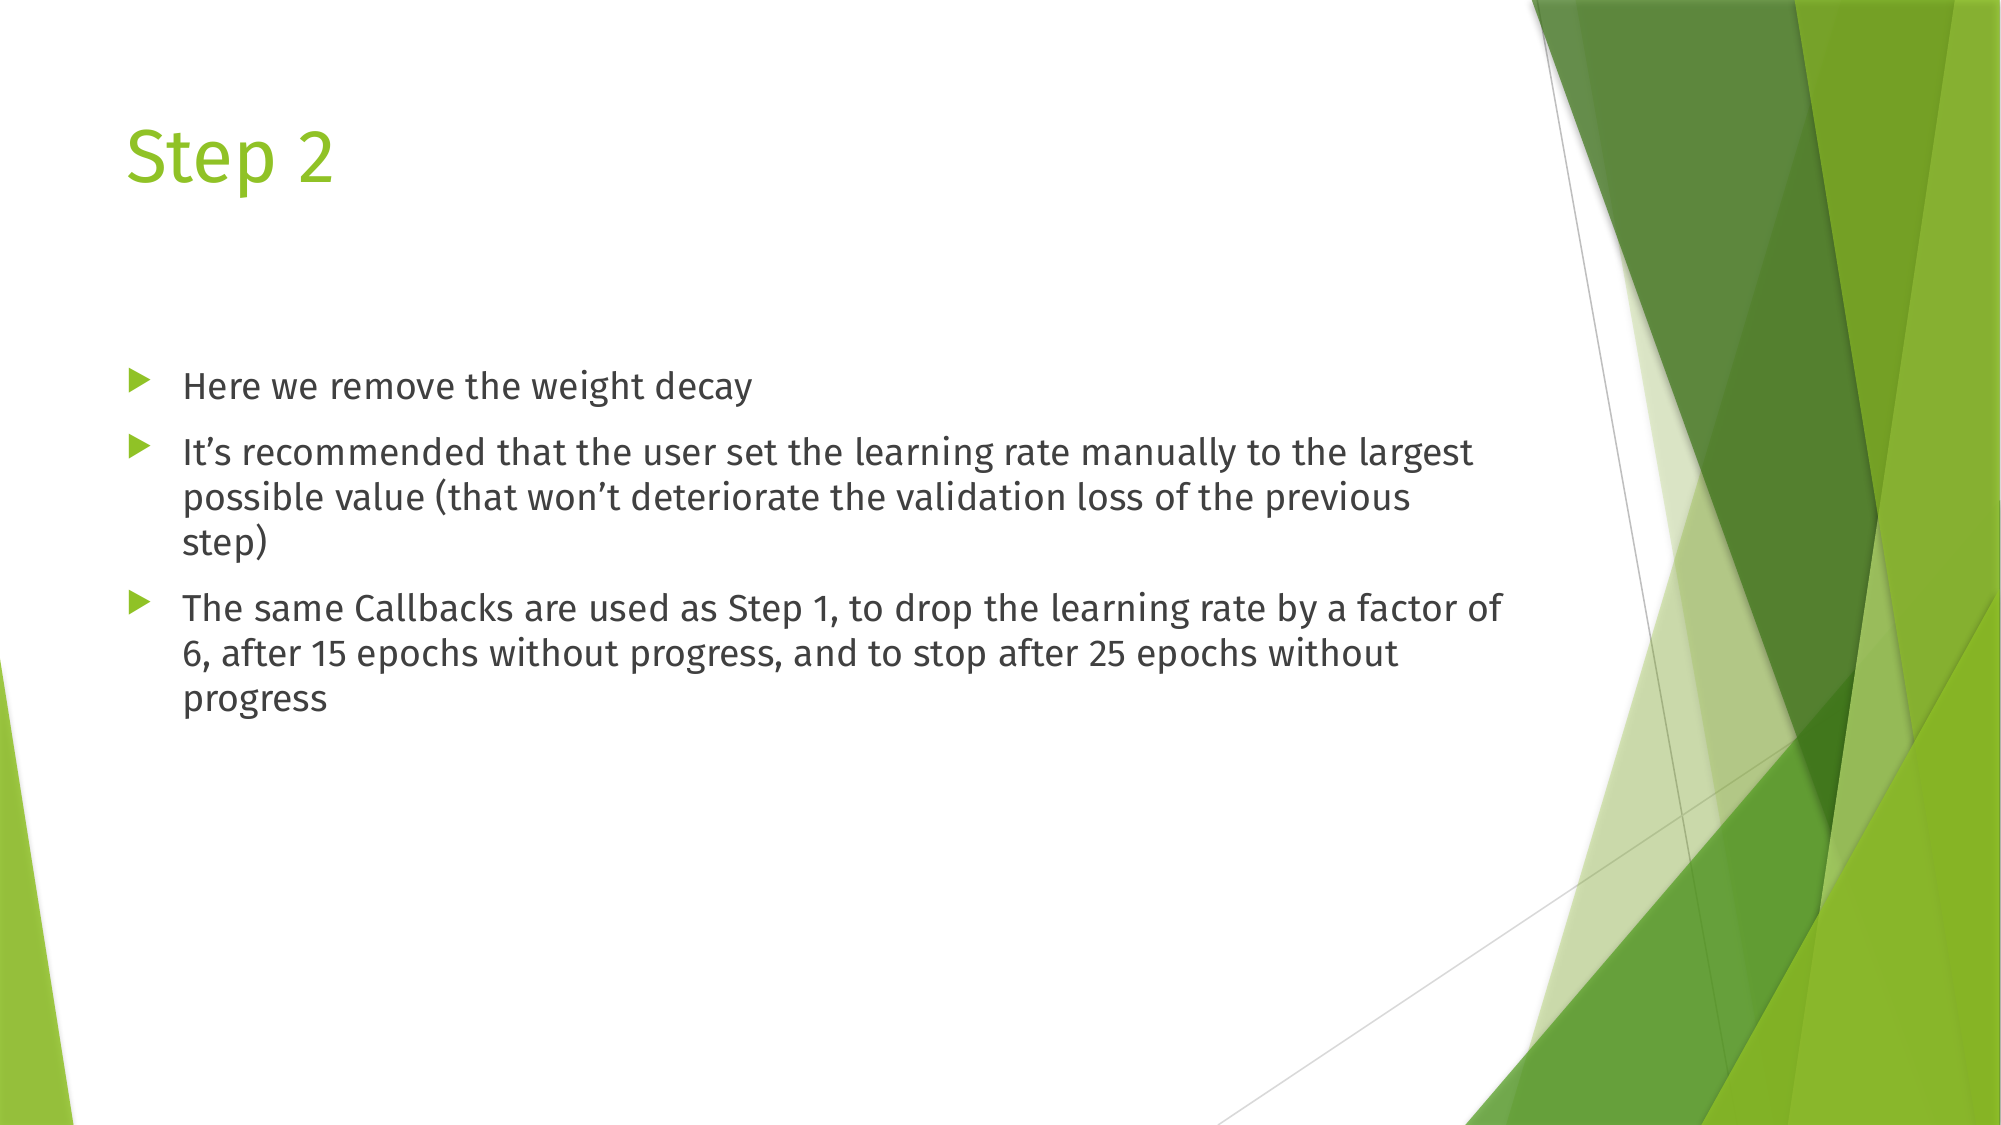

# Step 2
Here we remove the weight decay
It’s recommended that the user set the learning rate manually to the largest possible value (that won’t deteriorate the validation loss of the previous step)
The same Callbacks are used as Step 1, to drop the learning rate by a factor of 6, after 15 epochs without progress, and to stop after 25 epochs without progress